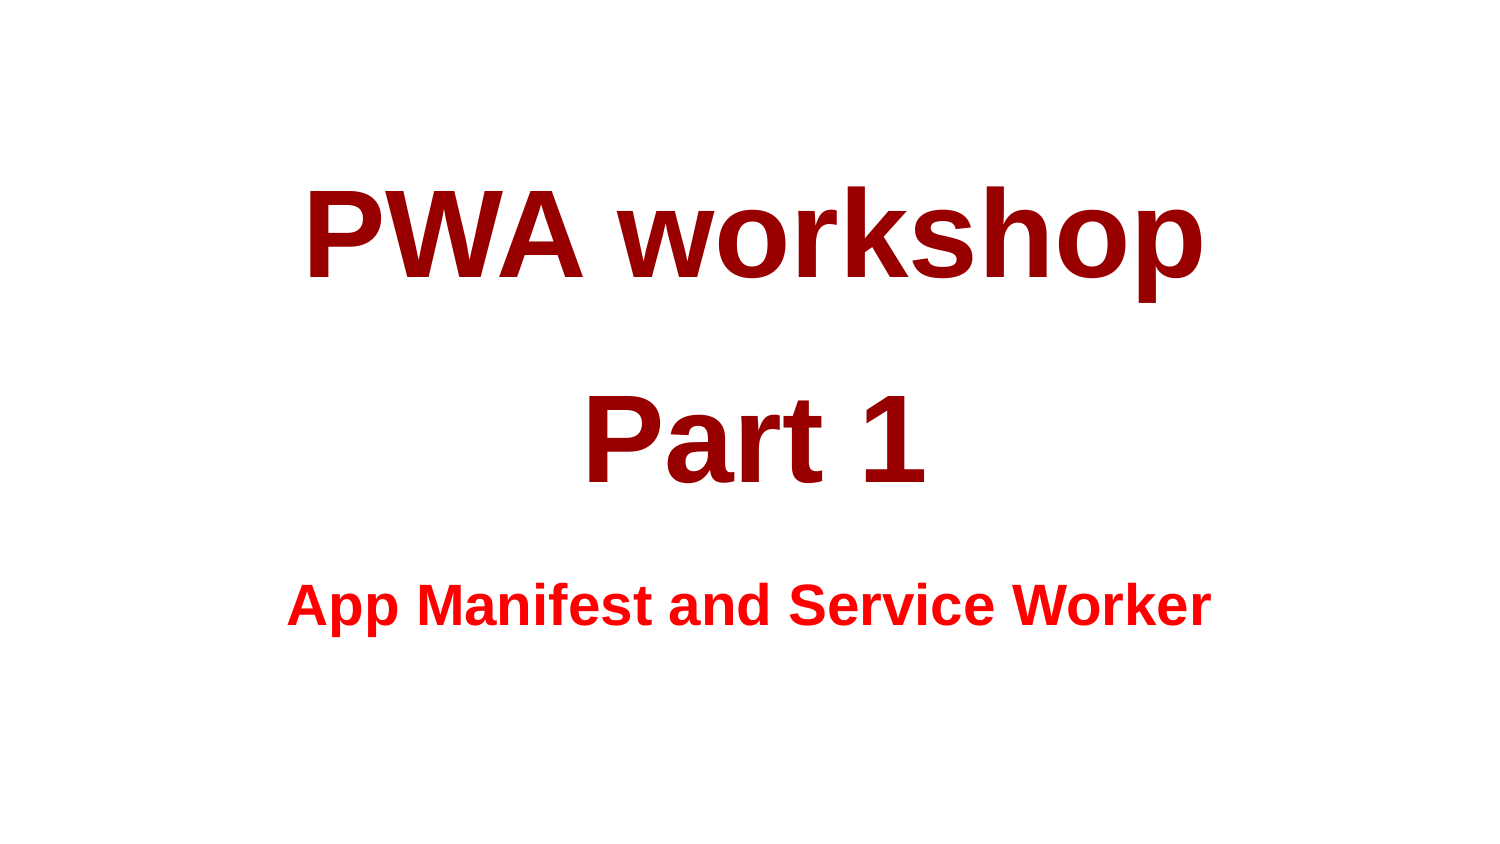

PWA workshop
Part 1
App Manifest and Service Worker